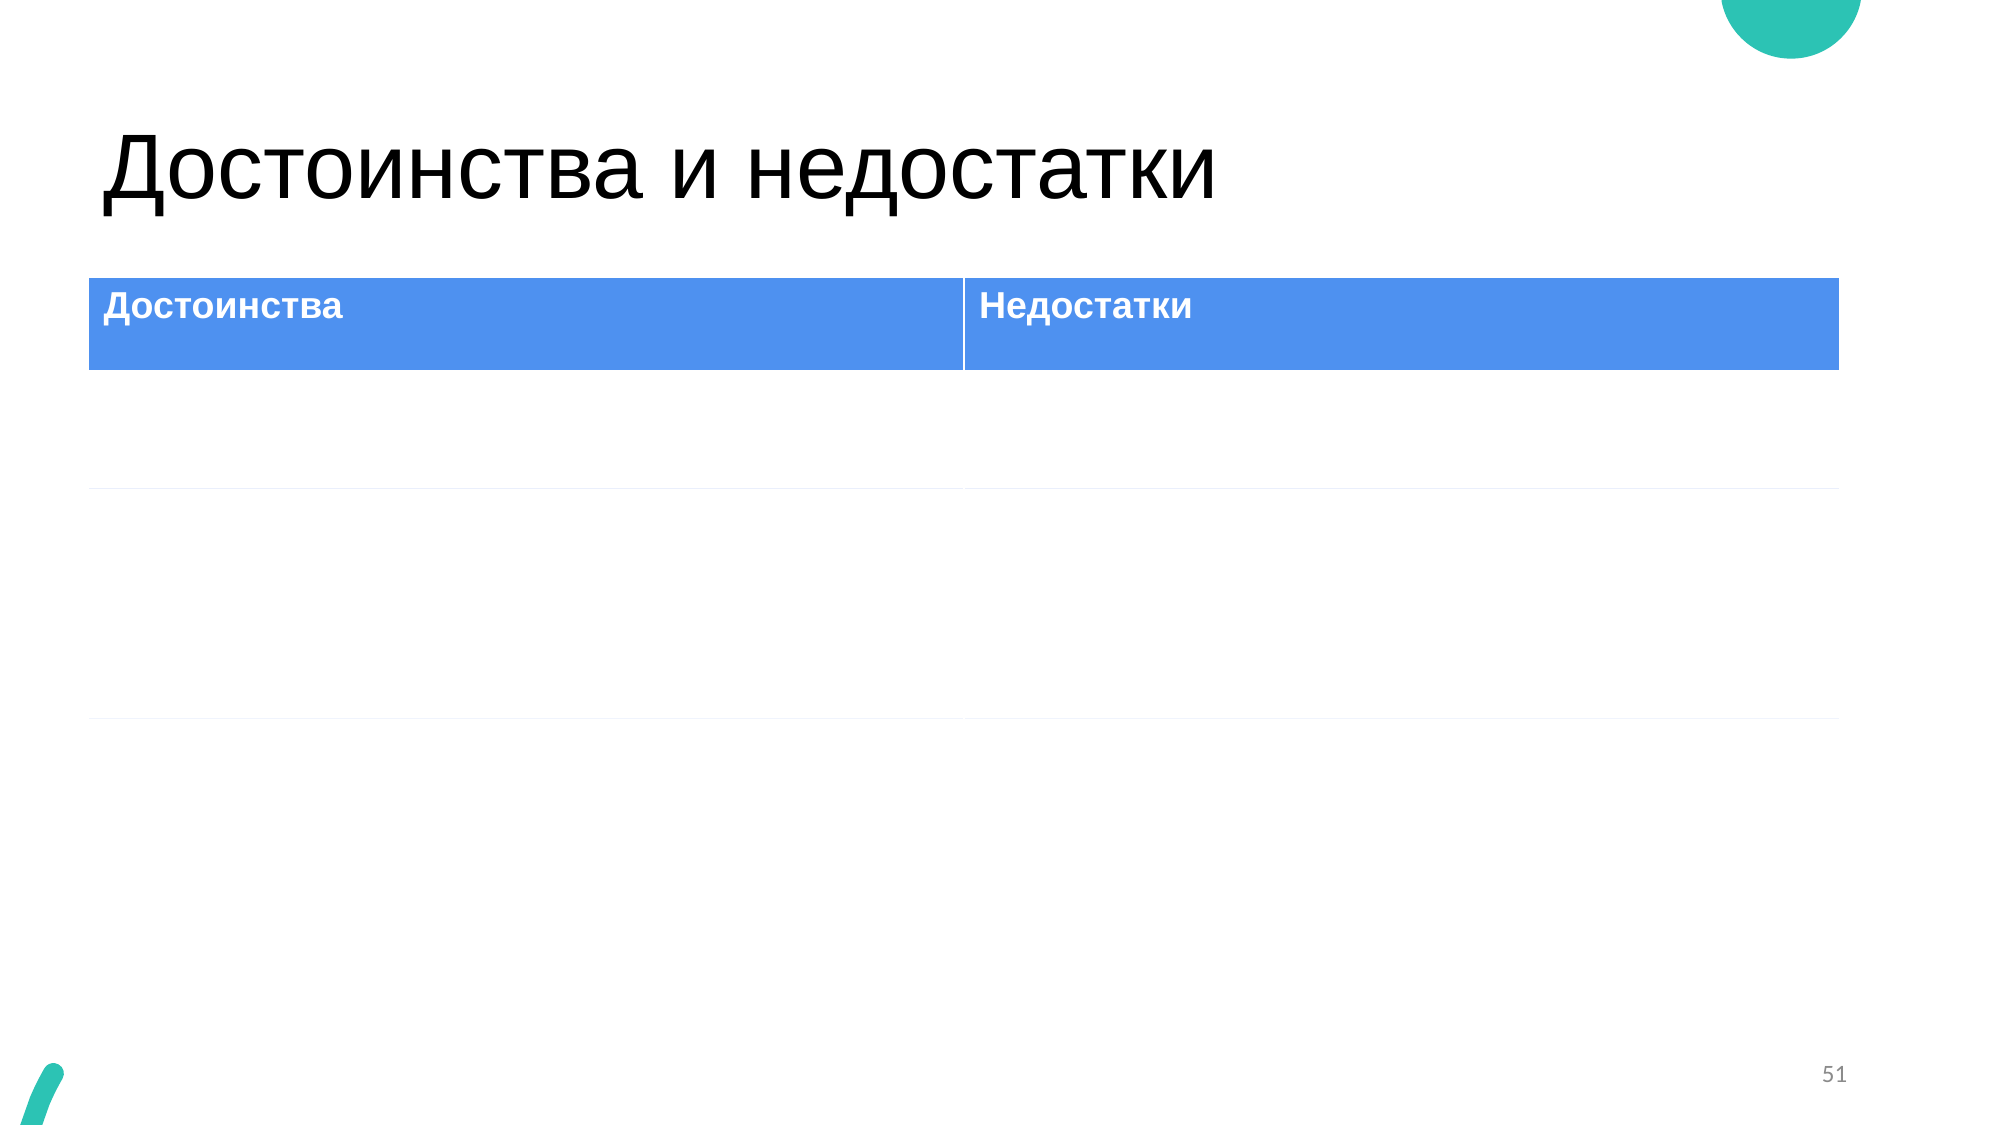

# Достоинства и недостатки
| Достоинства | Недостатки |
| --- | --- |
| SEO оптимизация | Дополнительная технология |
| Скорость разработки | Меньше гибкости |
| Скорость работы (performance) | Время билда для статики |
| Продвинутые тех. решения | Отсутствие state manager |
| Поддержка API и встроенный роутинг | Роутинг |
| Плагины | Плагины |

51